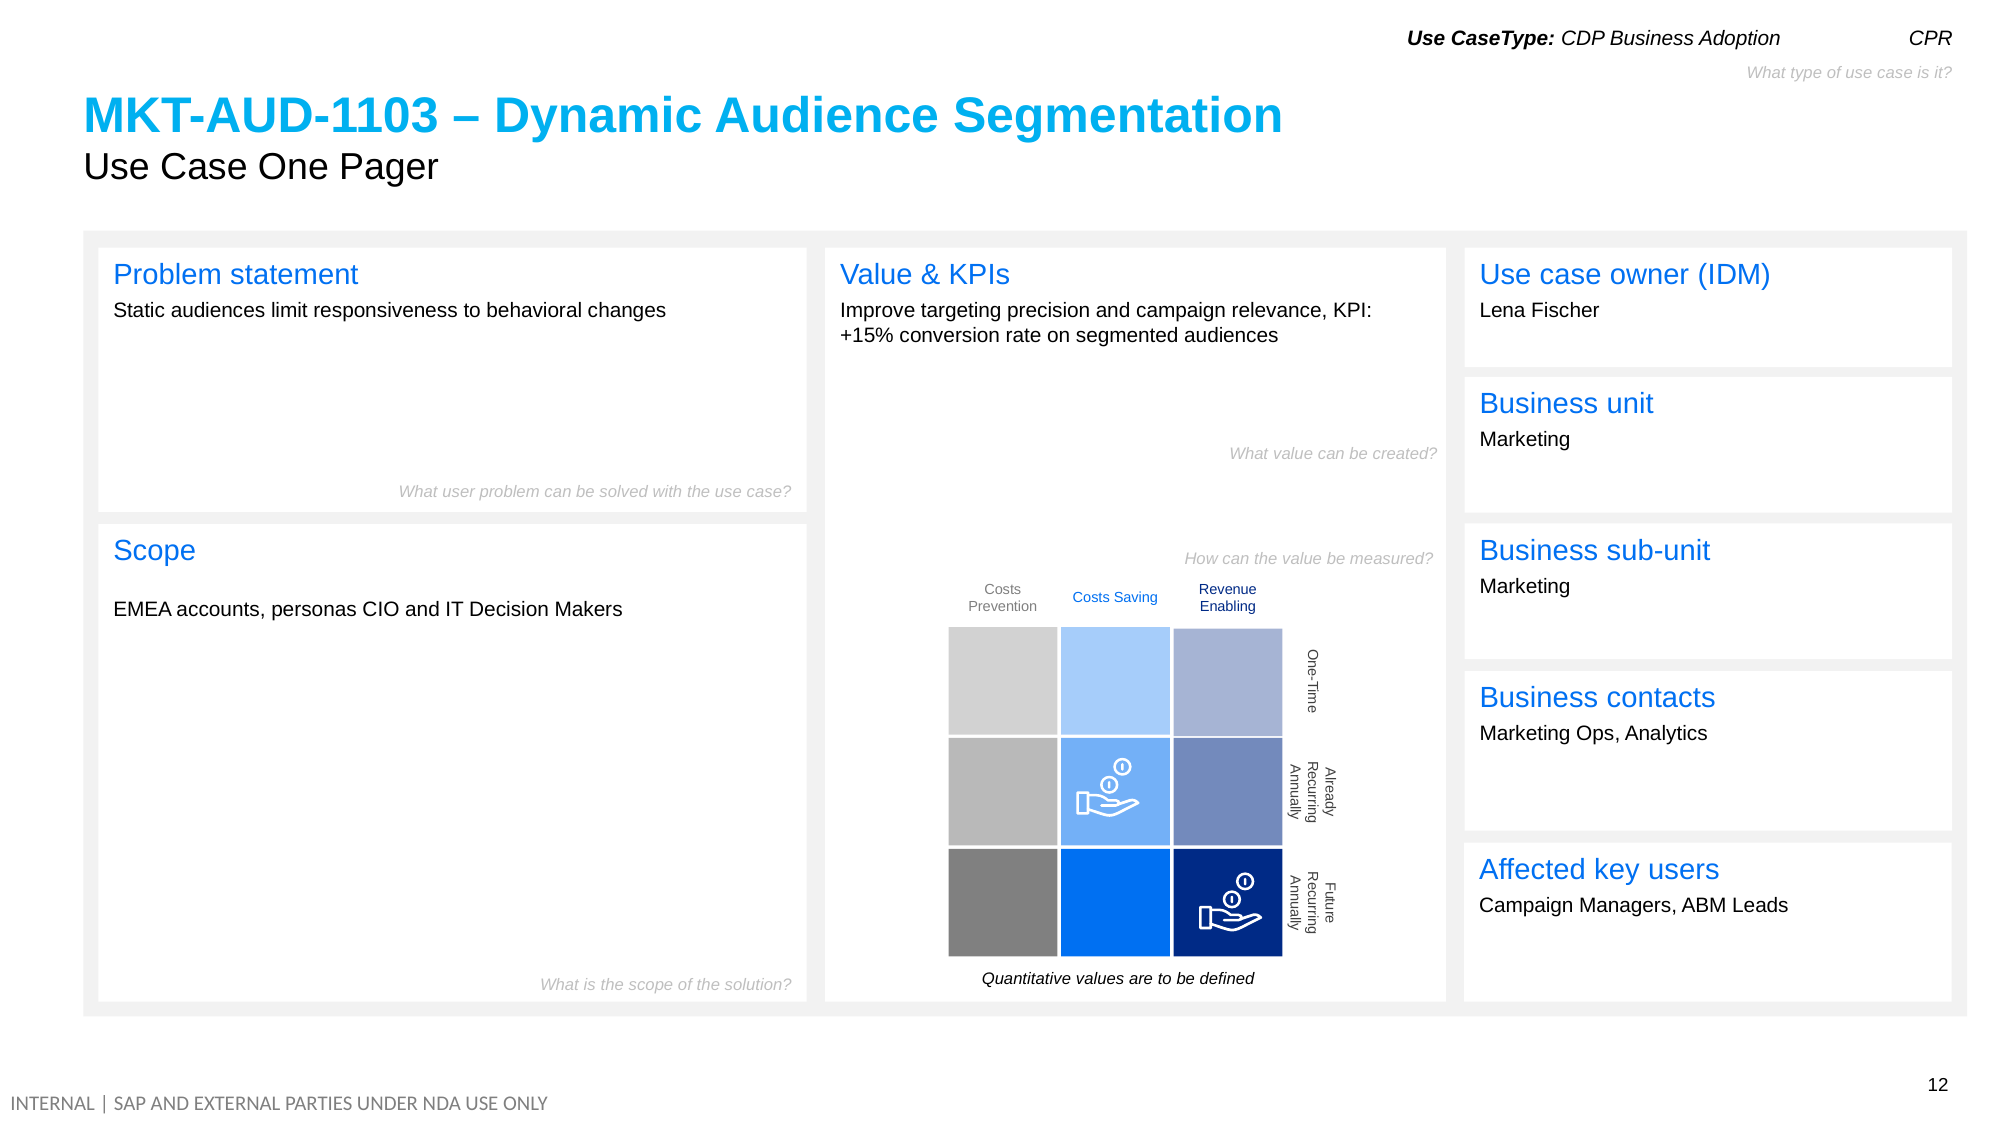

Use CaseType: CDP Business Adoption
CPR
What type of use case is it?
# MKT-AUD-1103 – Dynamic Audience Segmentation

Use Case One Pager

Problem statement
Static audiences limit responsiveness to behavioral changes
Use case owner (IDM)
Lena Fischer

Value & KPIs
Improve targeting precision and campaign relevance, KPI: +15% conversion rate on segmented audiences

Business unit
Marketing
What value can be created?
What user problem can be solved with the use case?
Business sub-unit
Marketing

Scope

EMEA accounts, personas CIO and IT Decision Makers

How can the value be measured?
Costs Saving
Revenue Enabling
Costs Prevention

Business contacts
Marketing Ops, Analytics
One-Time

Already Recurring Annually
Affected key users
Campaign Managers, ABM Leads

Future Recurring Annually
Quantitative values are to be defined
What is the scope of the solution?